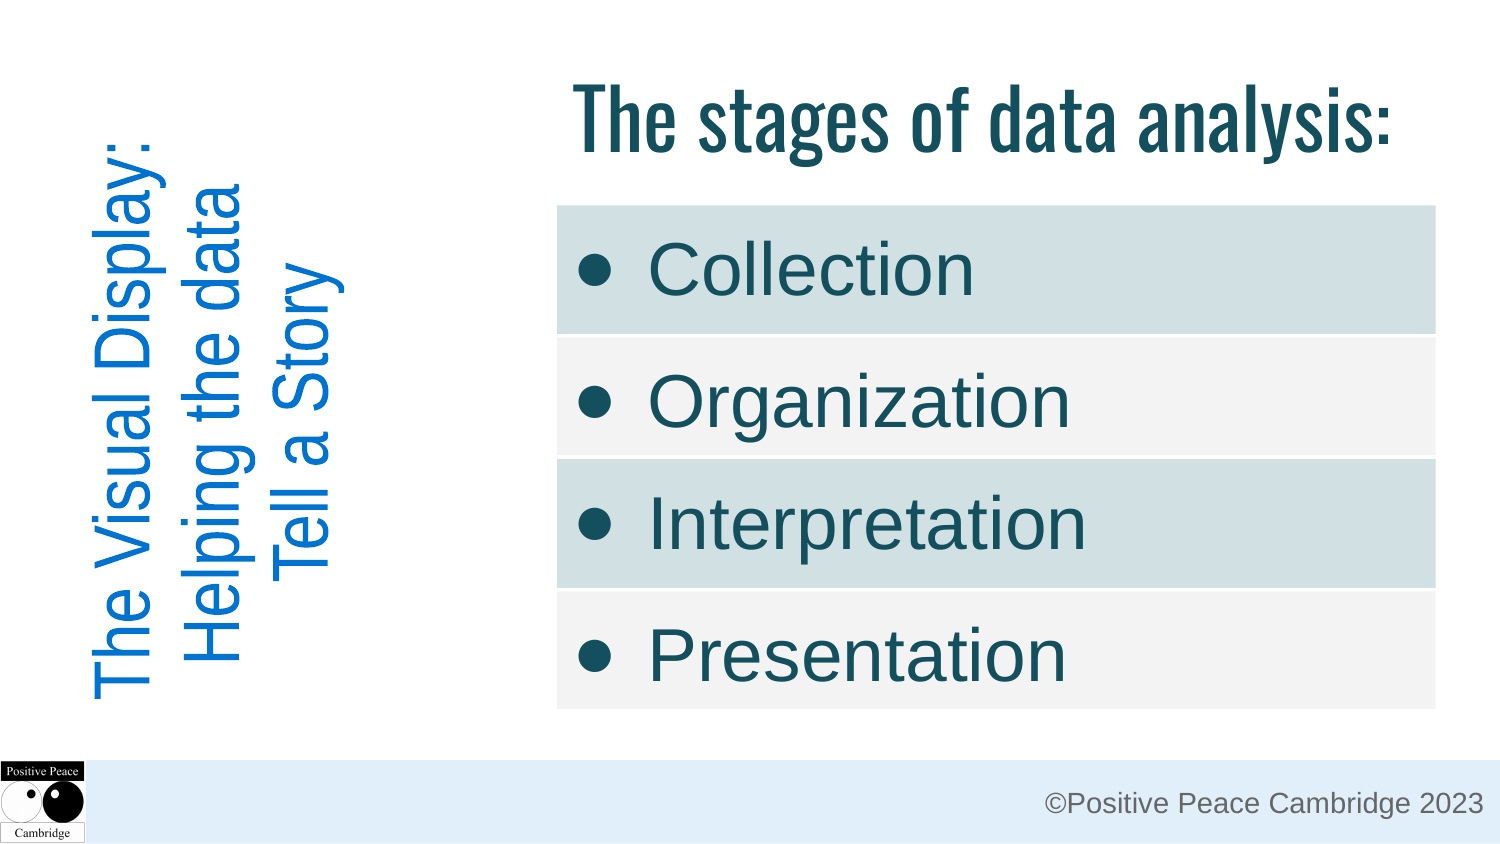

The stages of data analysis:
Collection
Organization
Helping the data
Tell a Story
The Visual Display:
Interpretation
Presentation